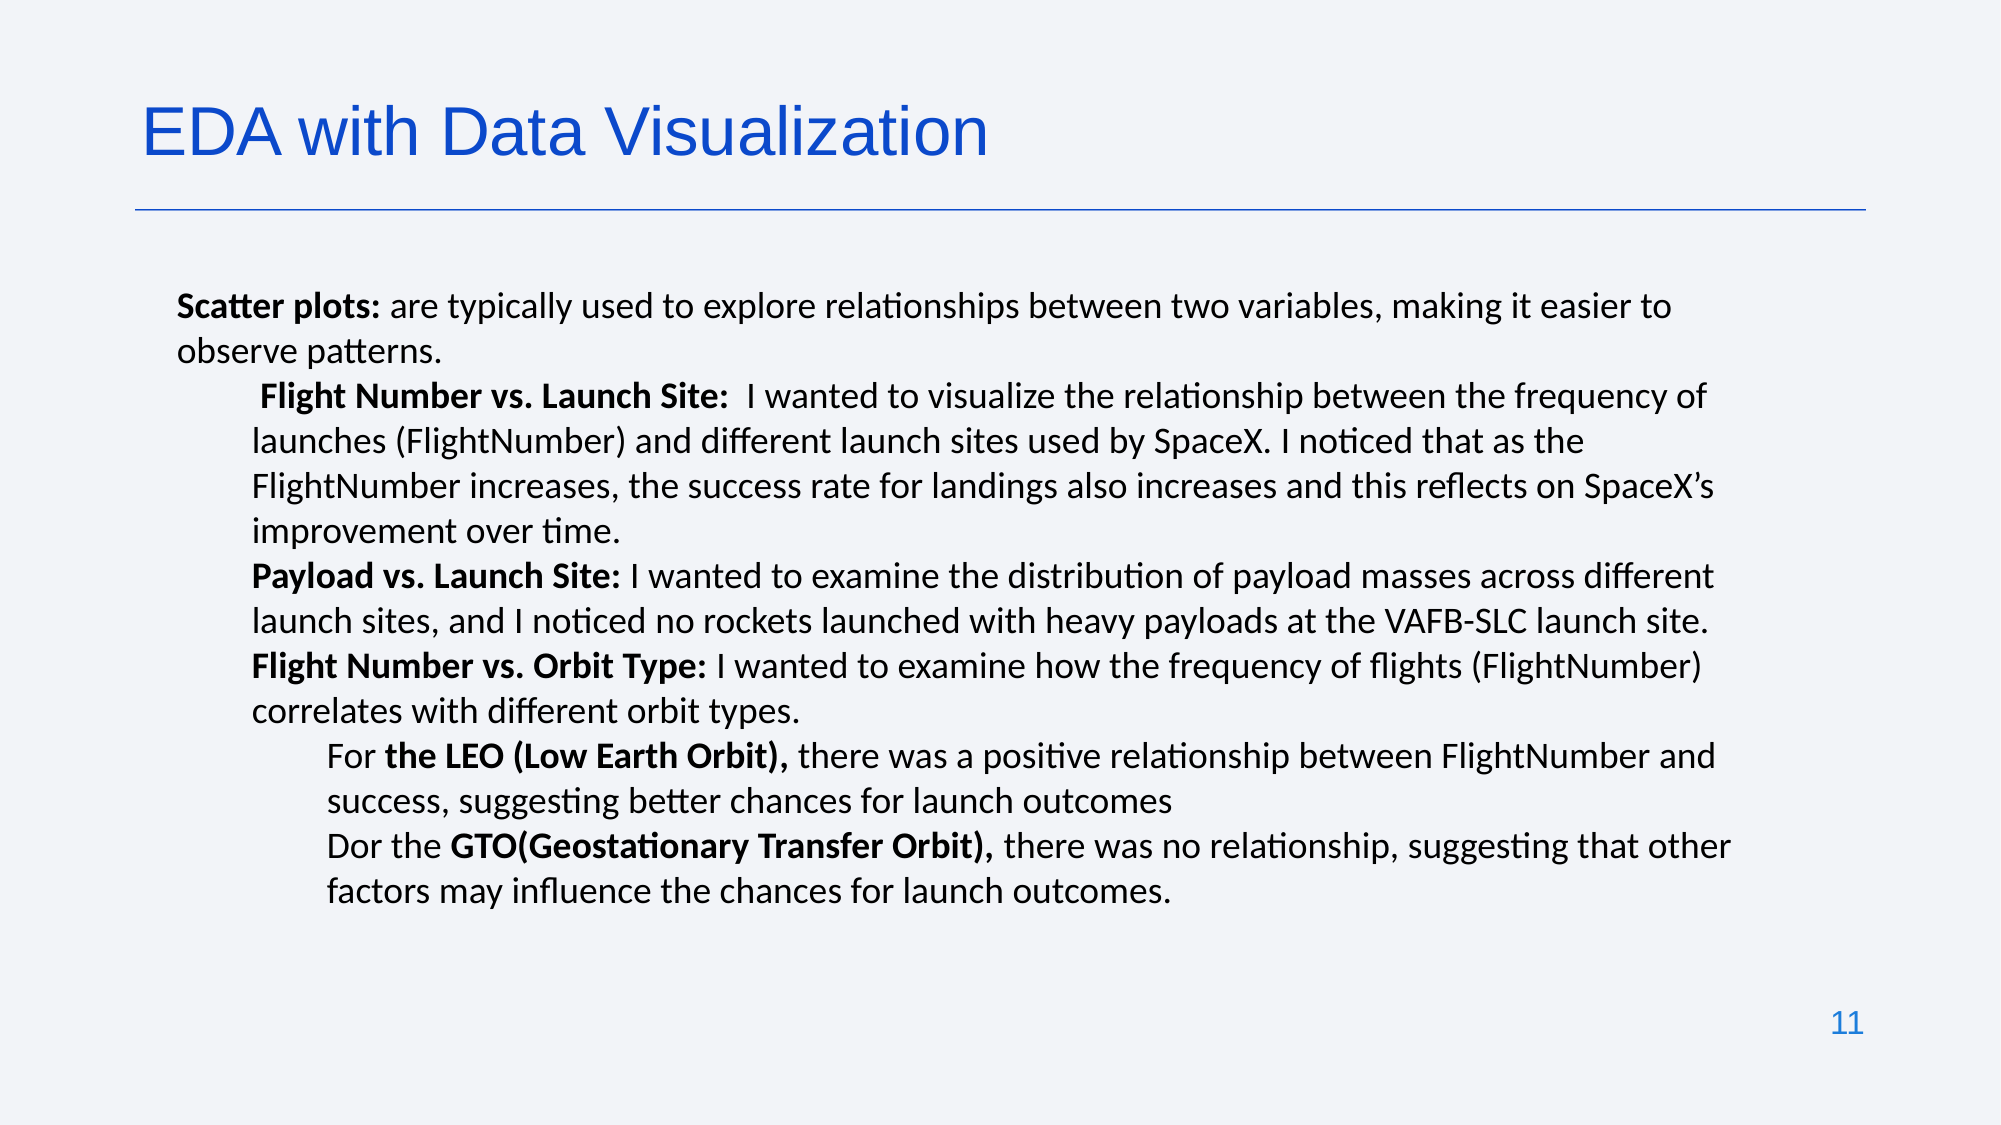

EDA with Data Visualization
Scatter plots: are typically used to explore relationships between two variables, making it easier to observe patterns.
 Flight Number vs. Launch Site:  I wanted to visualize the relationship between the frequency of launches (FlightNumber) and different launch sites used by SpaceX. I noticed that as the FlightNumber increases, the success rate for landings also increases and this reflects on SpaceX’s improvement over time.
Payload vs. Launch Site: I wanted to examine the distribution of payload masses across different launch sites, and I noticed no rockets launched with heavy payloads at the VAFB-SLC launch site.
Flight Number vs. Orbit Type: I wanted to examine how the frequency of flights (FlightNumber) correlates with different orbit types.
For the LEO (Low Earth Orbit), there was a positive relationship between FlightNumber and success, suggesting better chances for launch outcomes
Dor the GTO(Geostationary Transfer Orbit), there was no relationship, suggesting that other factors may influence the chances for launch outcomes.

11